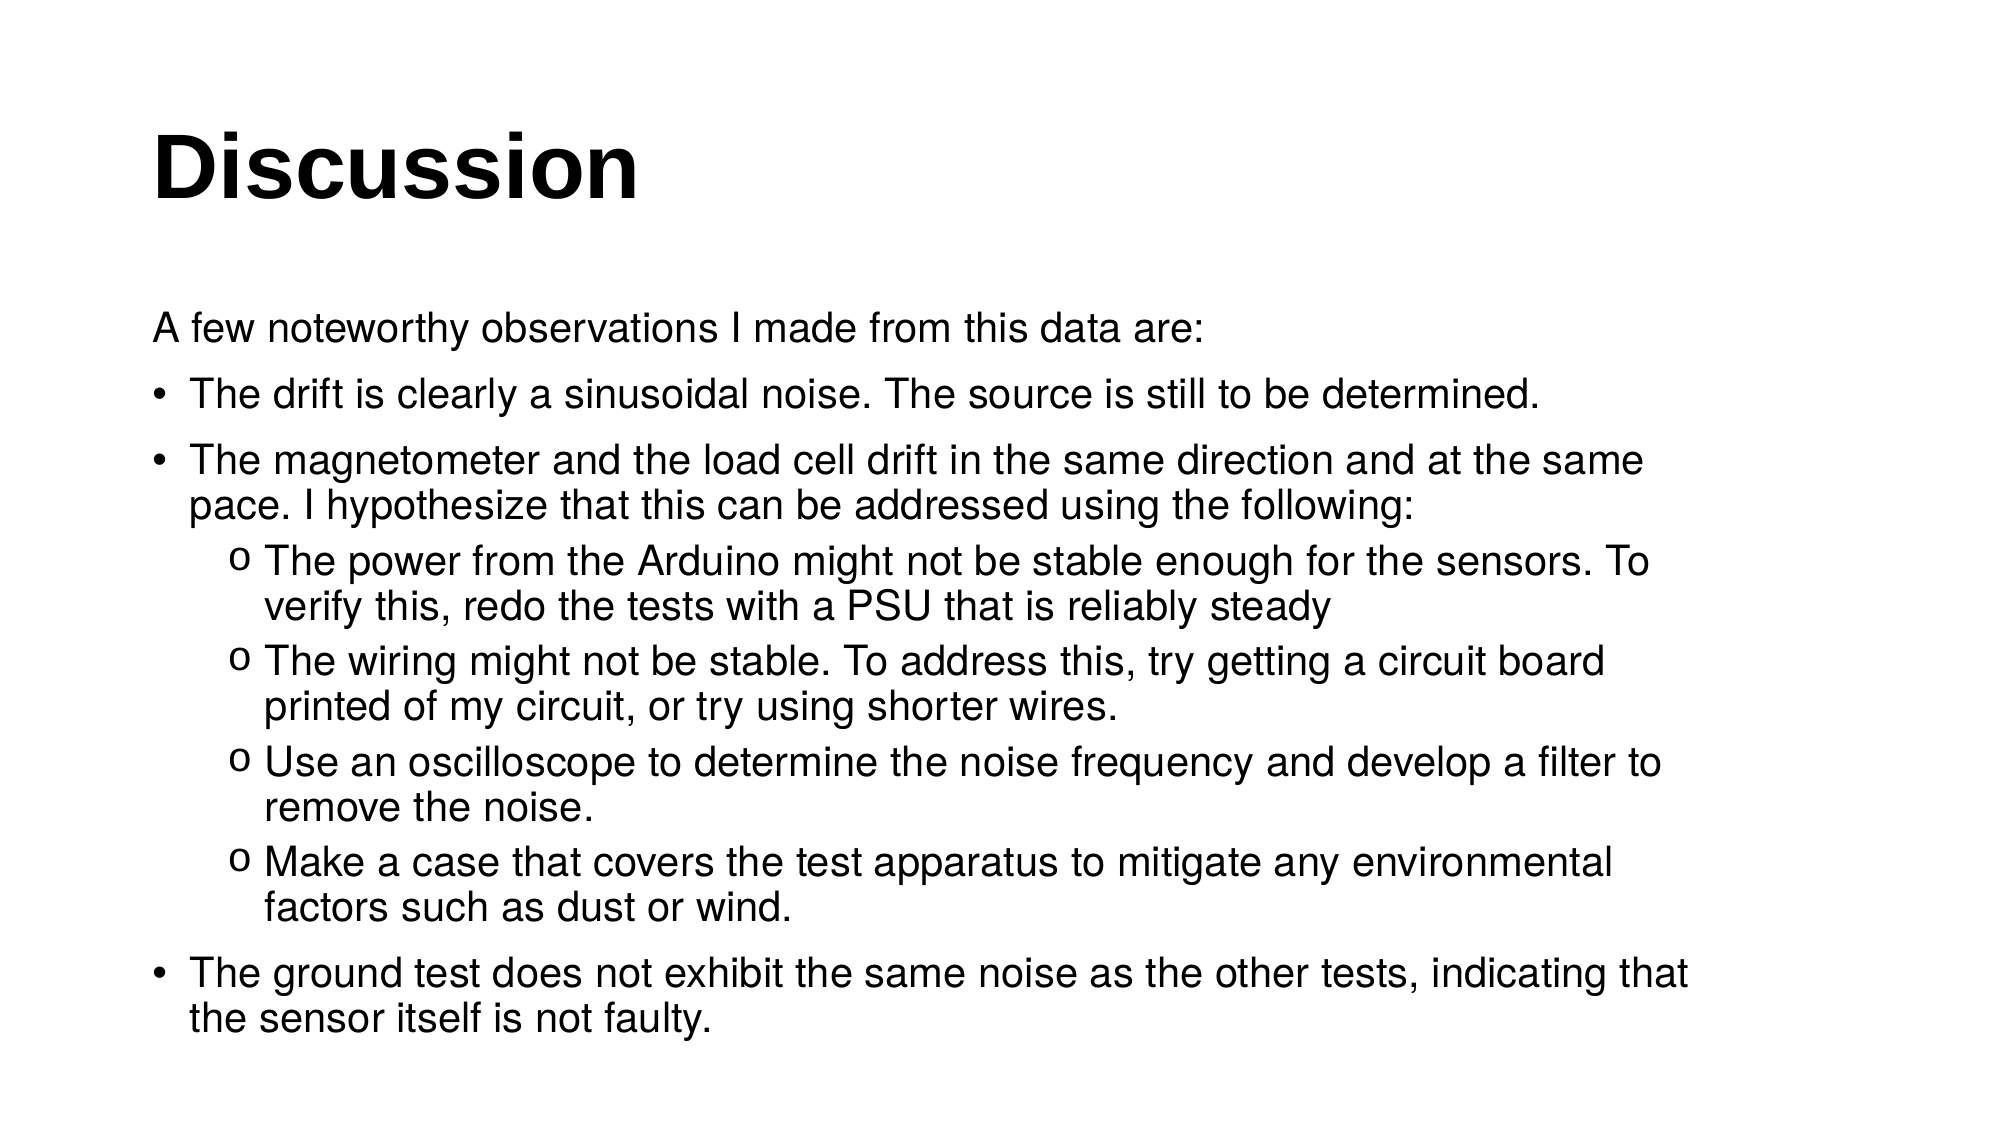

# Discussion
A few noteworthy observations I made from this data are:
The drift is clearly a sinusoidal noise. The source is still to be determined.
The magnetometer and the load cell drift in the same direction and at the same pace. I hypothesize that this can be addressed using the following:
The power from the Arduino might not be stable enough for the sensors. To verify this, redo the tests with a PSU that is reliably steady
The wiring might not be stable. To address this, try getting a circuit board printed of my circuit, or try using shorter wires.
Use an oscilloscope to determine the noise frequency and develop a filter to remove the noise.
Make a case that covers the test apparatus to mitigate any environmental factors such as dust or wind.
The ground test does not exhibit the same noise as the other tests, indicating that the sensor itself is not faulty.